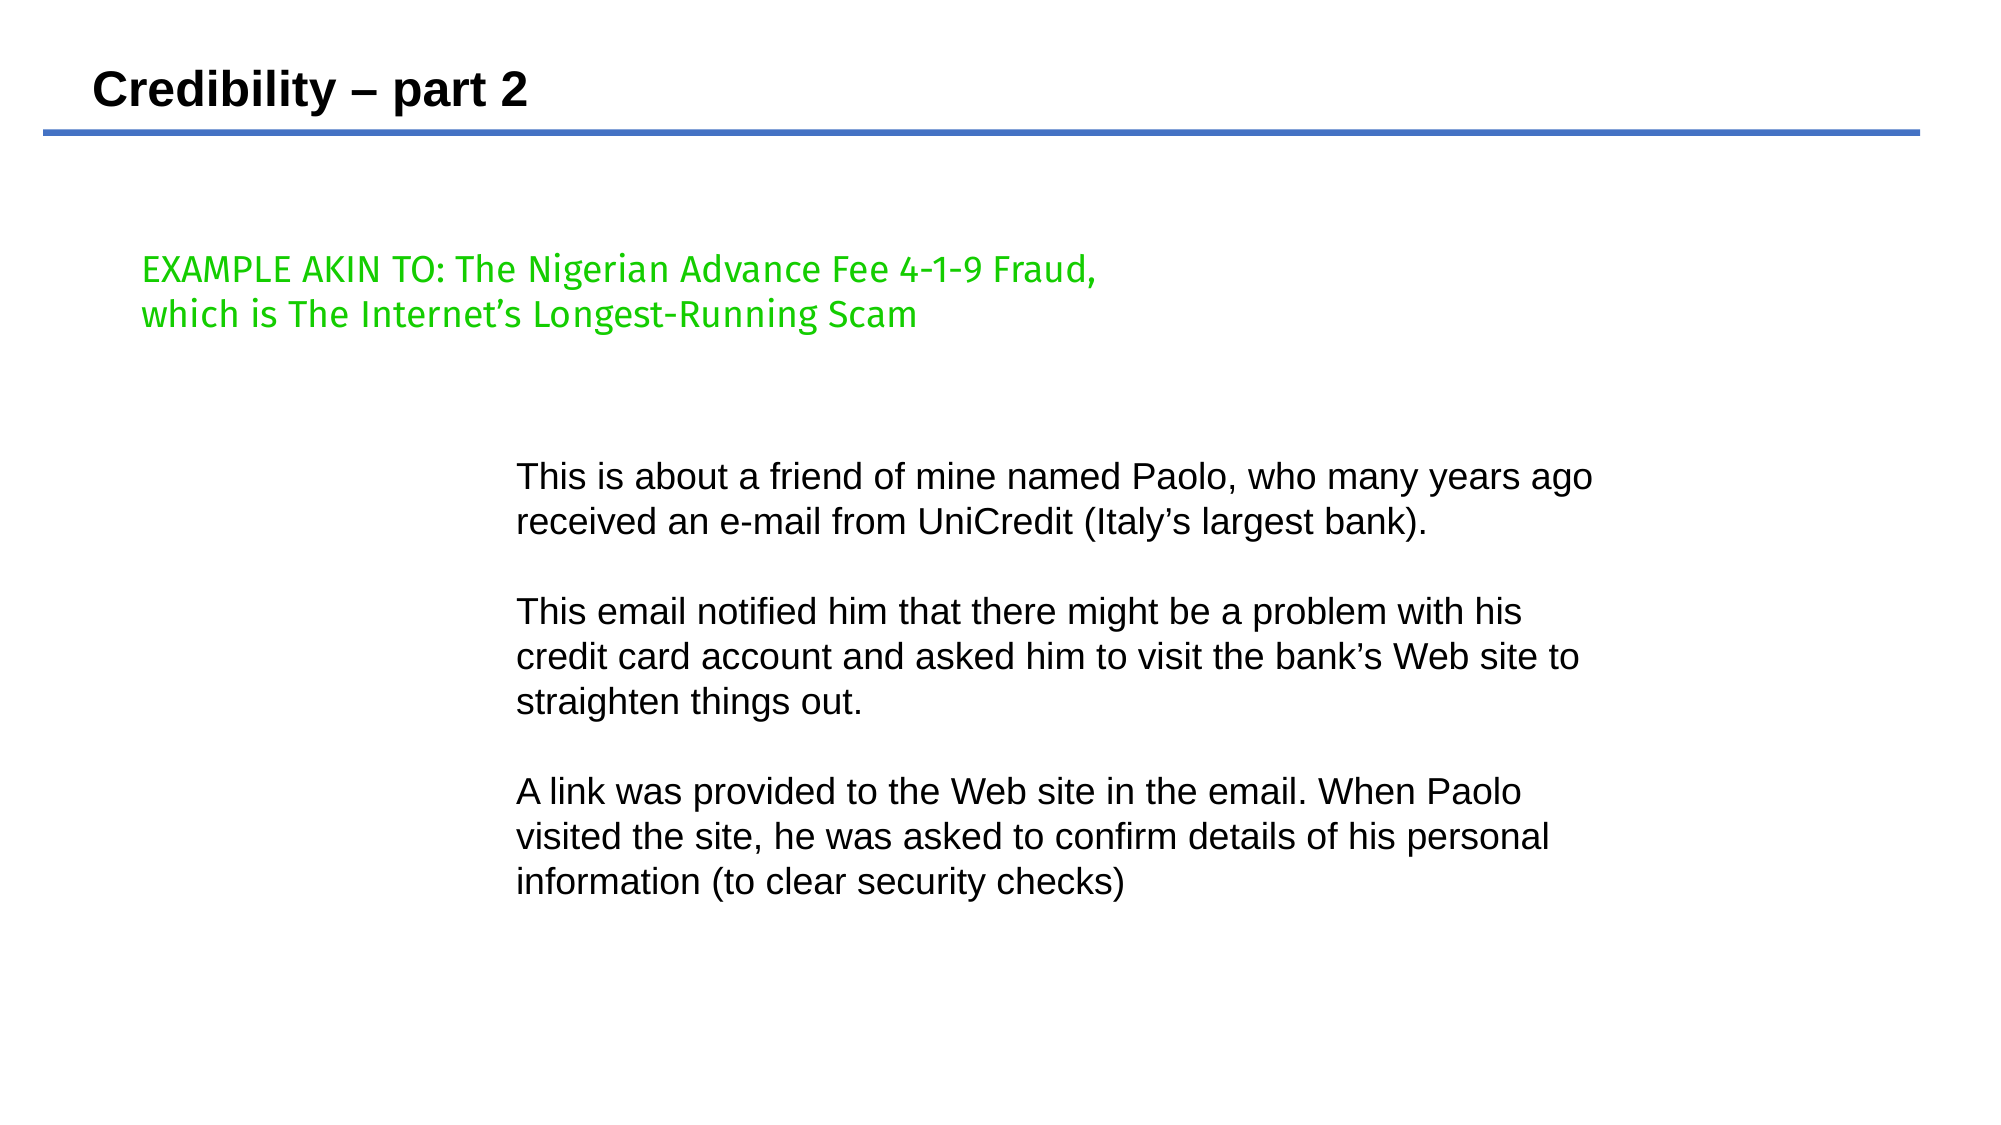

Credibility – part 2

EXAMPLE AKIN TO: The Nigerian Advance Fee 4-1-9 Fraud, which is The Internet’s Longest-Running Scam
This is about a friend of mine named Paolo, who many years ago received an e-mail from UniCredit (Italy’s largest bank).

This email notified him that there might be a problem with his credit card account and asked him to visit the bank’s Web site to straighten things out.

A link was provided to the Web site in the email. When Paolo visited the site, he was asked to confirm details of his personal information (to clear security checks)